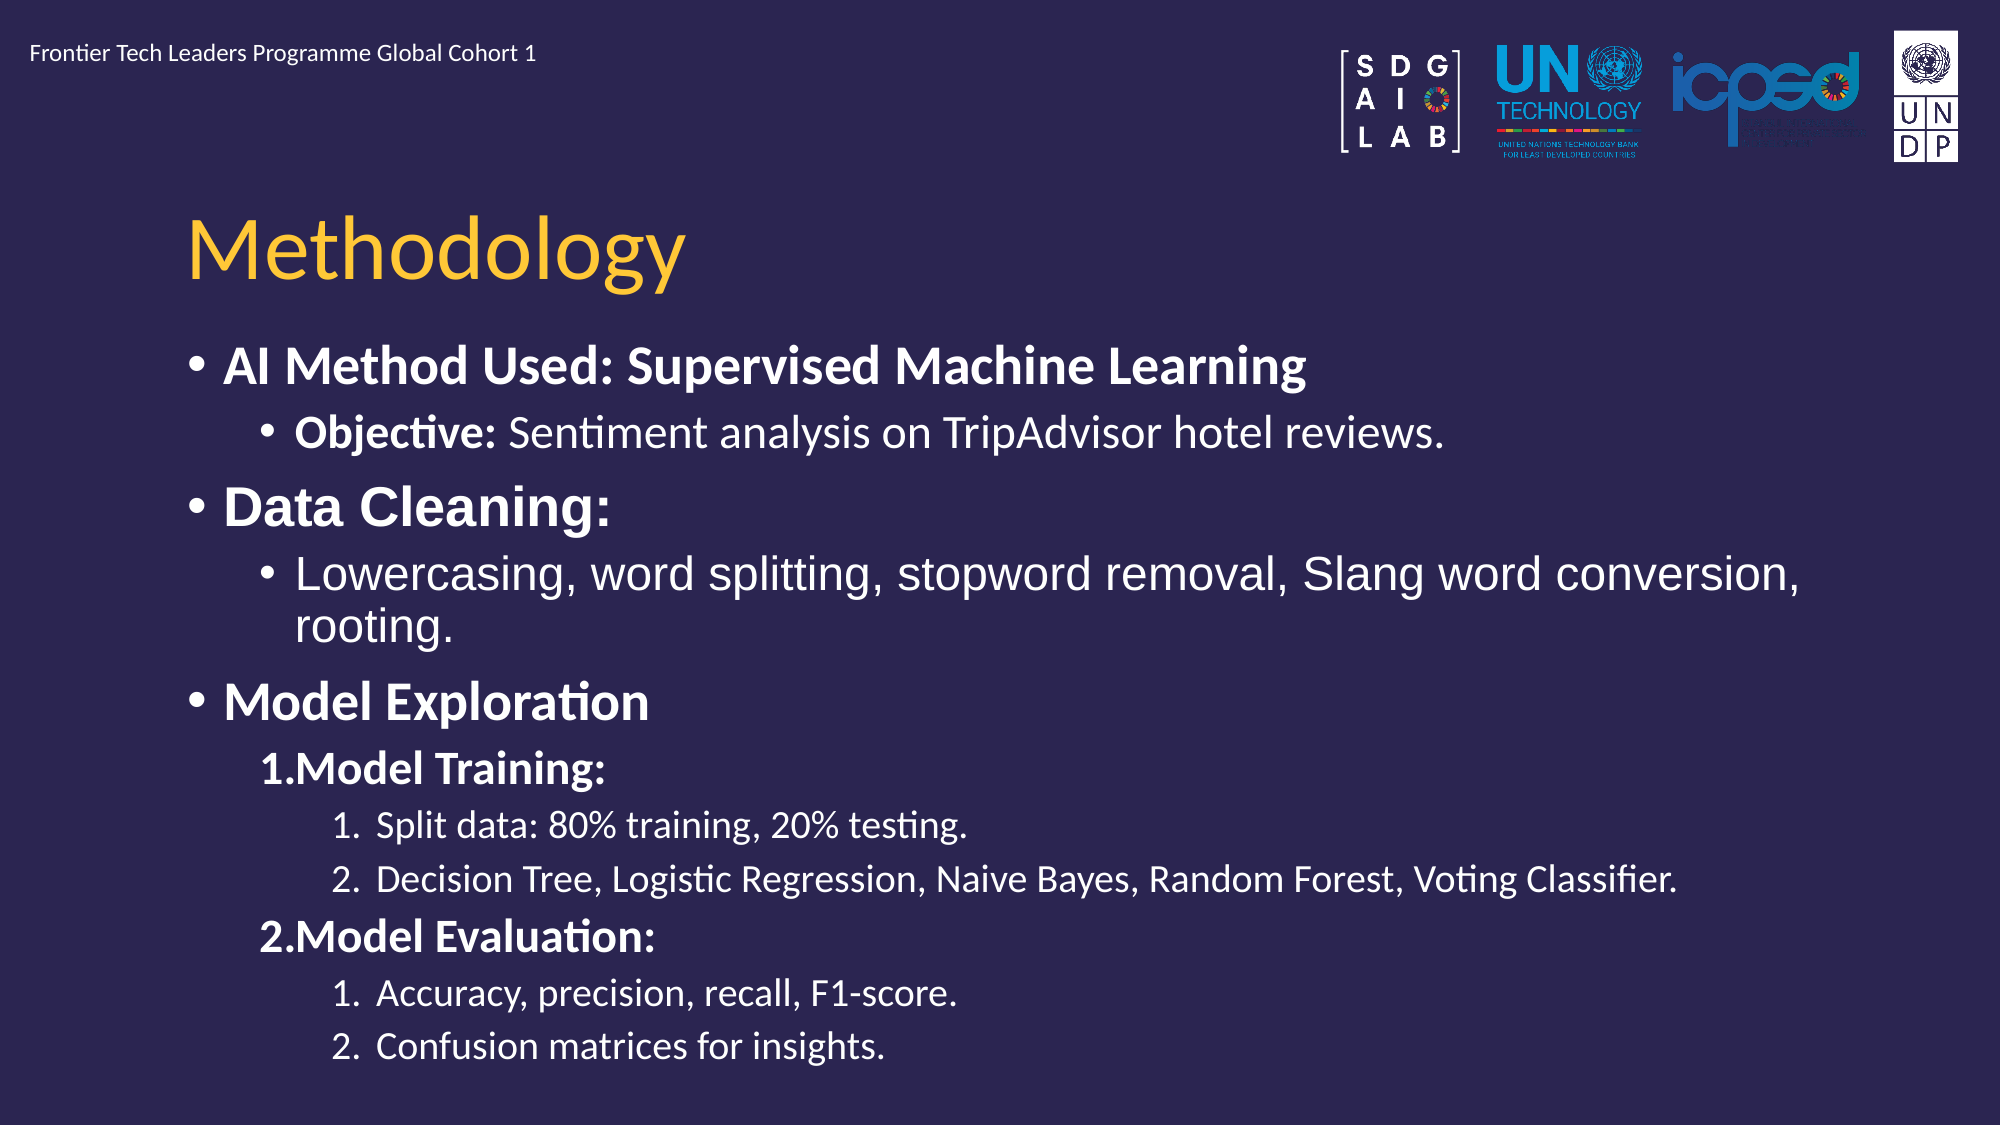

Frontier Tech Leaders Programme Global Cohort 1
# Methodology
AI Method Used: Supervised Machine Learning
Objective: Sentiment analysis on TripAdvisor hotel reviews.
Data Cleaning:
Lowercasing, word splitting, stopword removal, Slang word conversion, rooting.
Model Exploration
Model Training:
Split data: 80% training, 20% testing.
Decision Tree, Logistic Regression, Naive Bayes, Random Forest, Voting Classifier.
Model Evaluation:
Accuracy, precision, recall, F1-score.
Confusion matrices for insights.